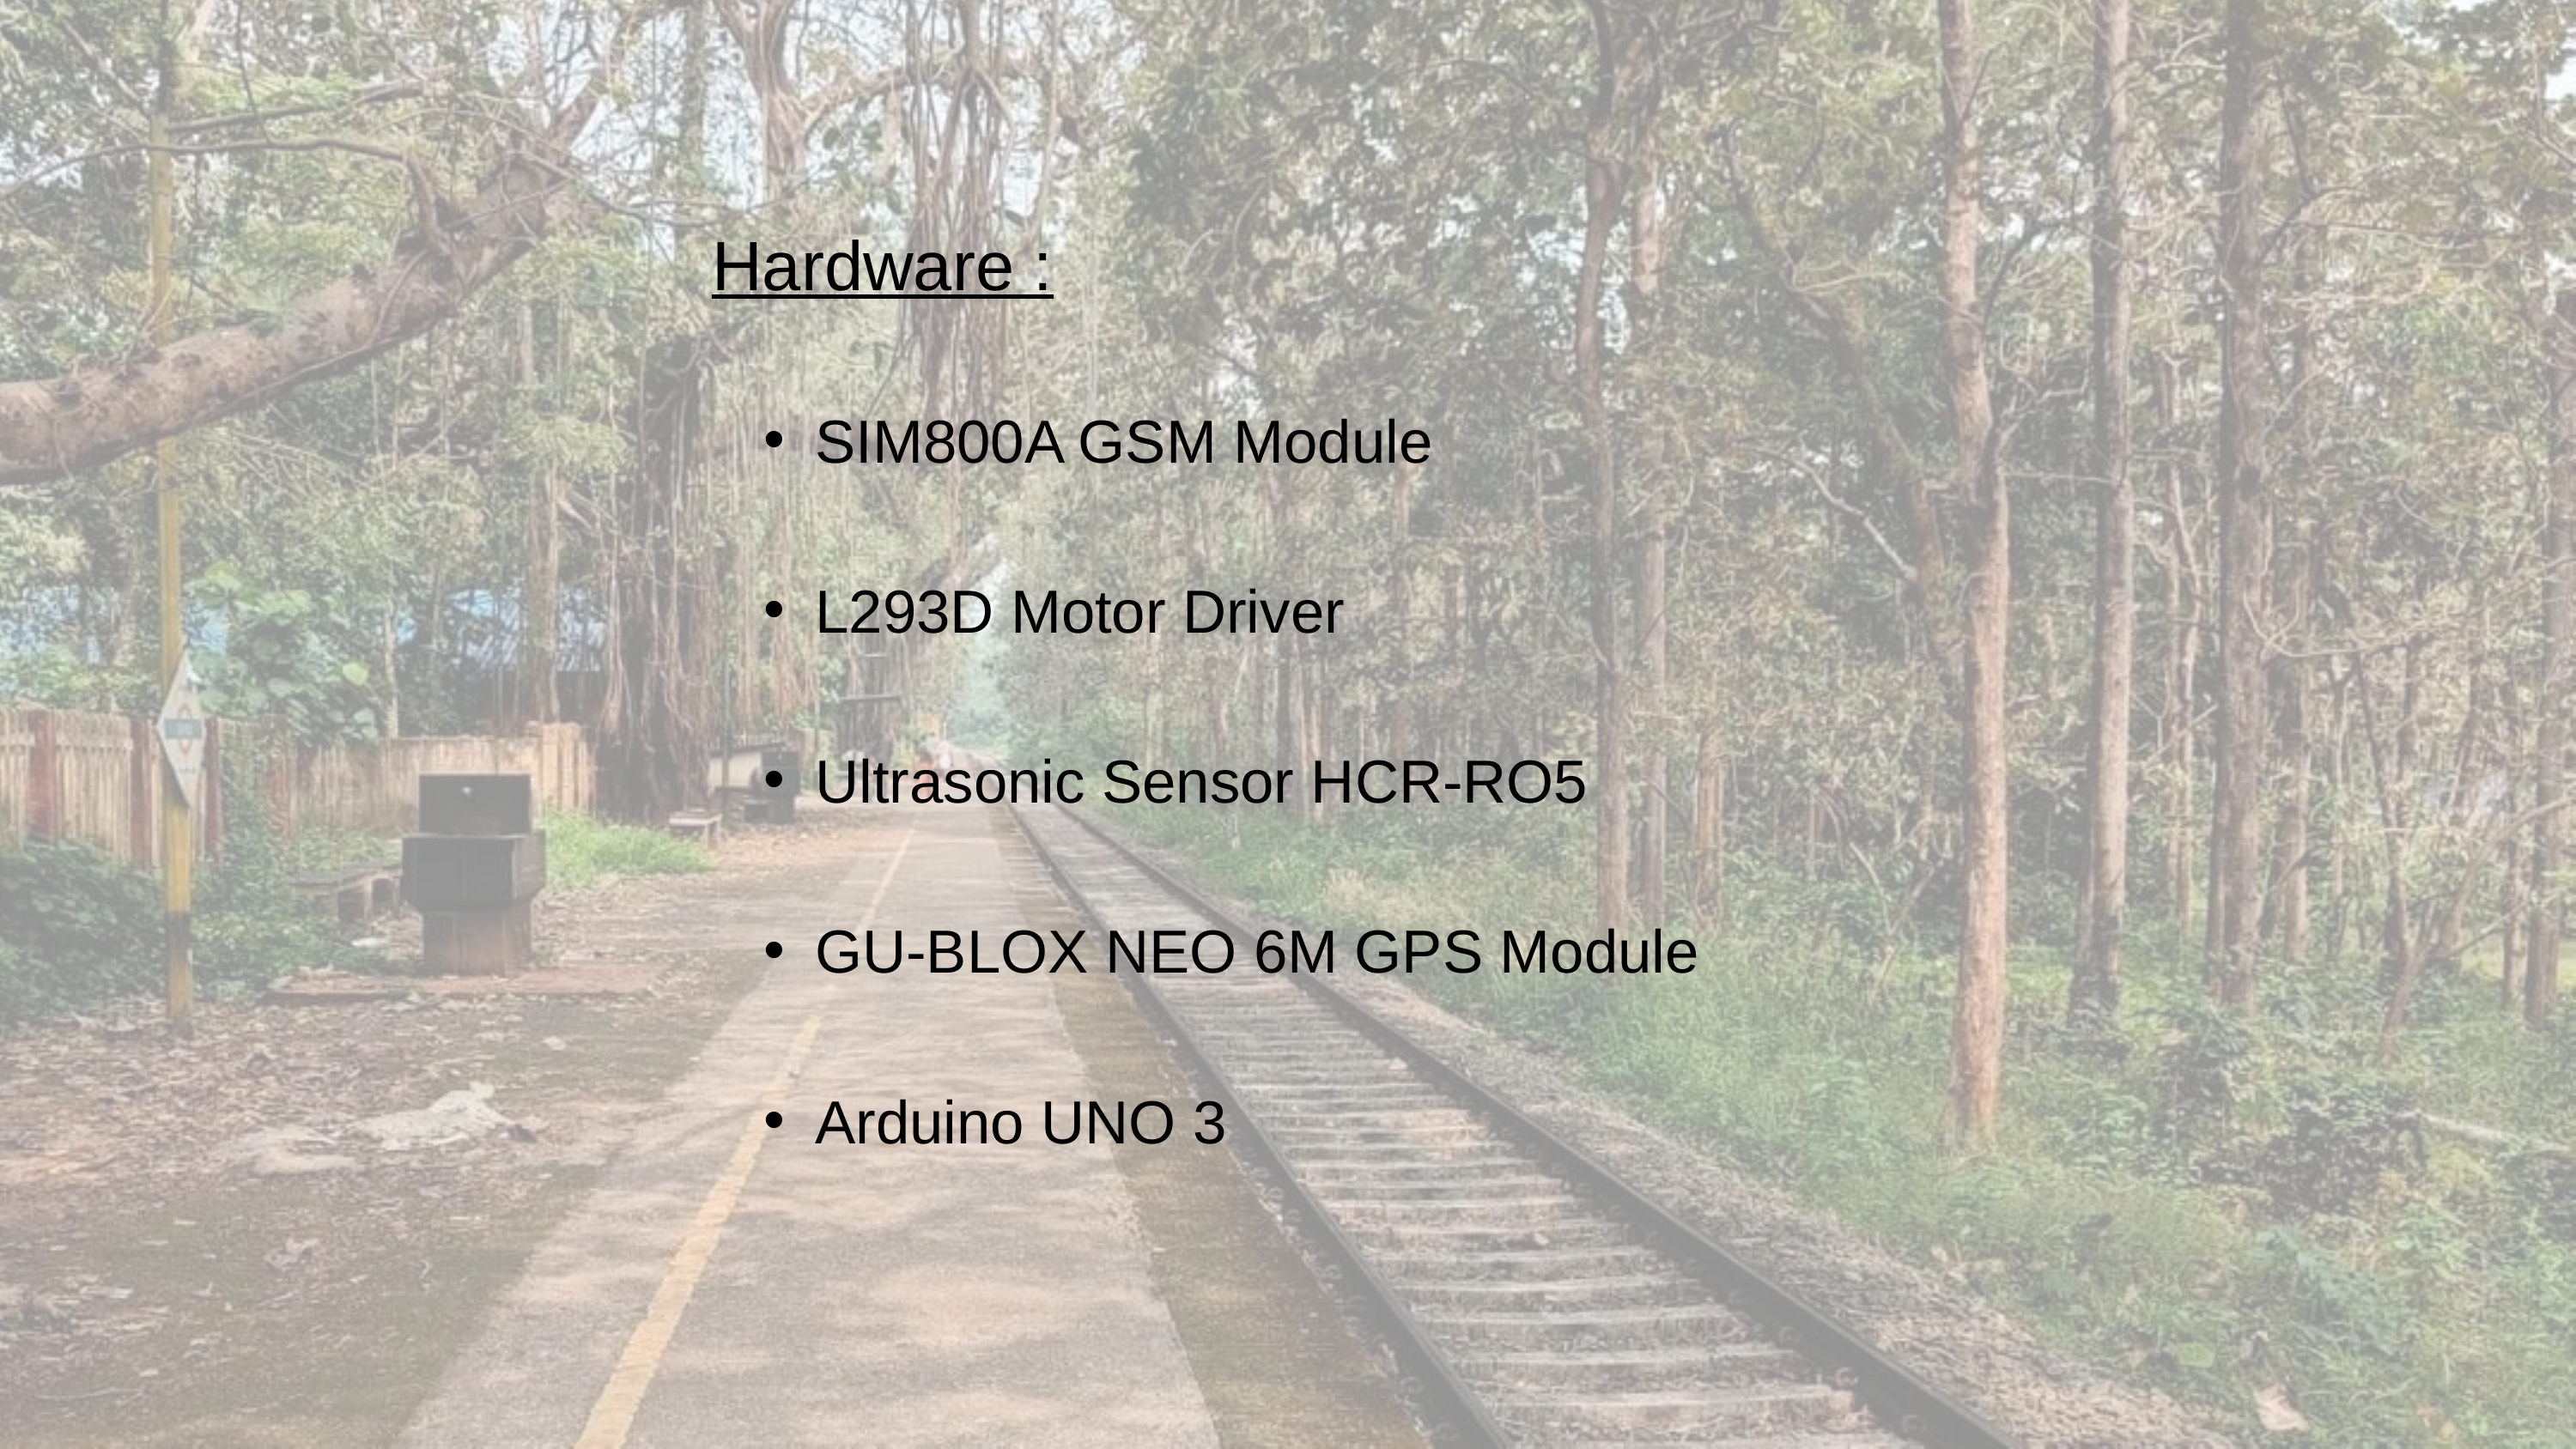

Hardware :

SIM800A GSM Module

L293D Motor Driver

Ultrasonic Sensor HCR-RO5

GU-BLOX NEO 6M GPS Module

Arduino UNO 3